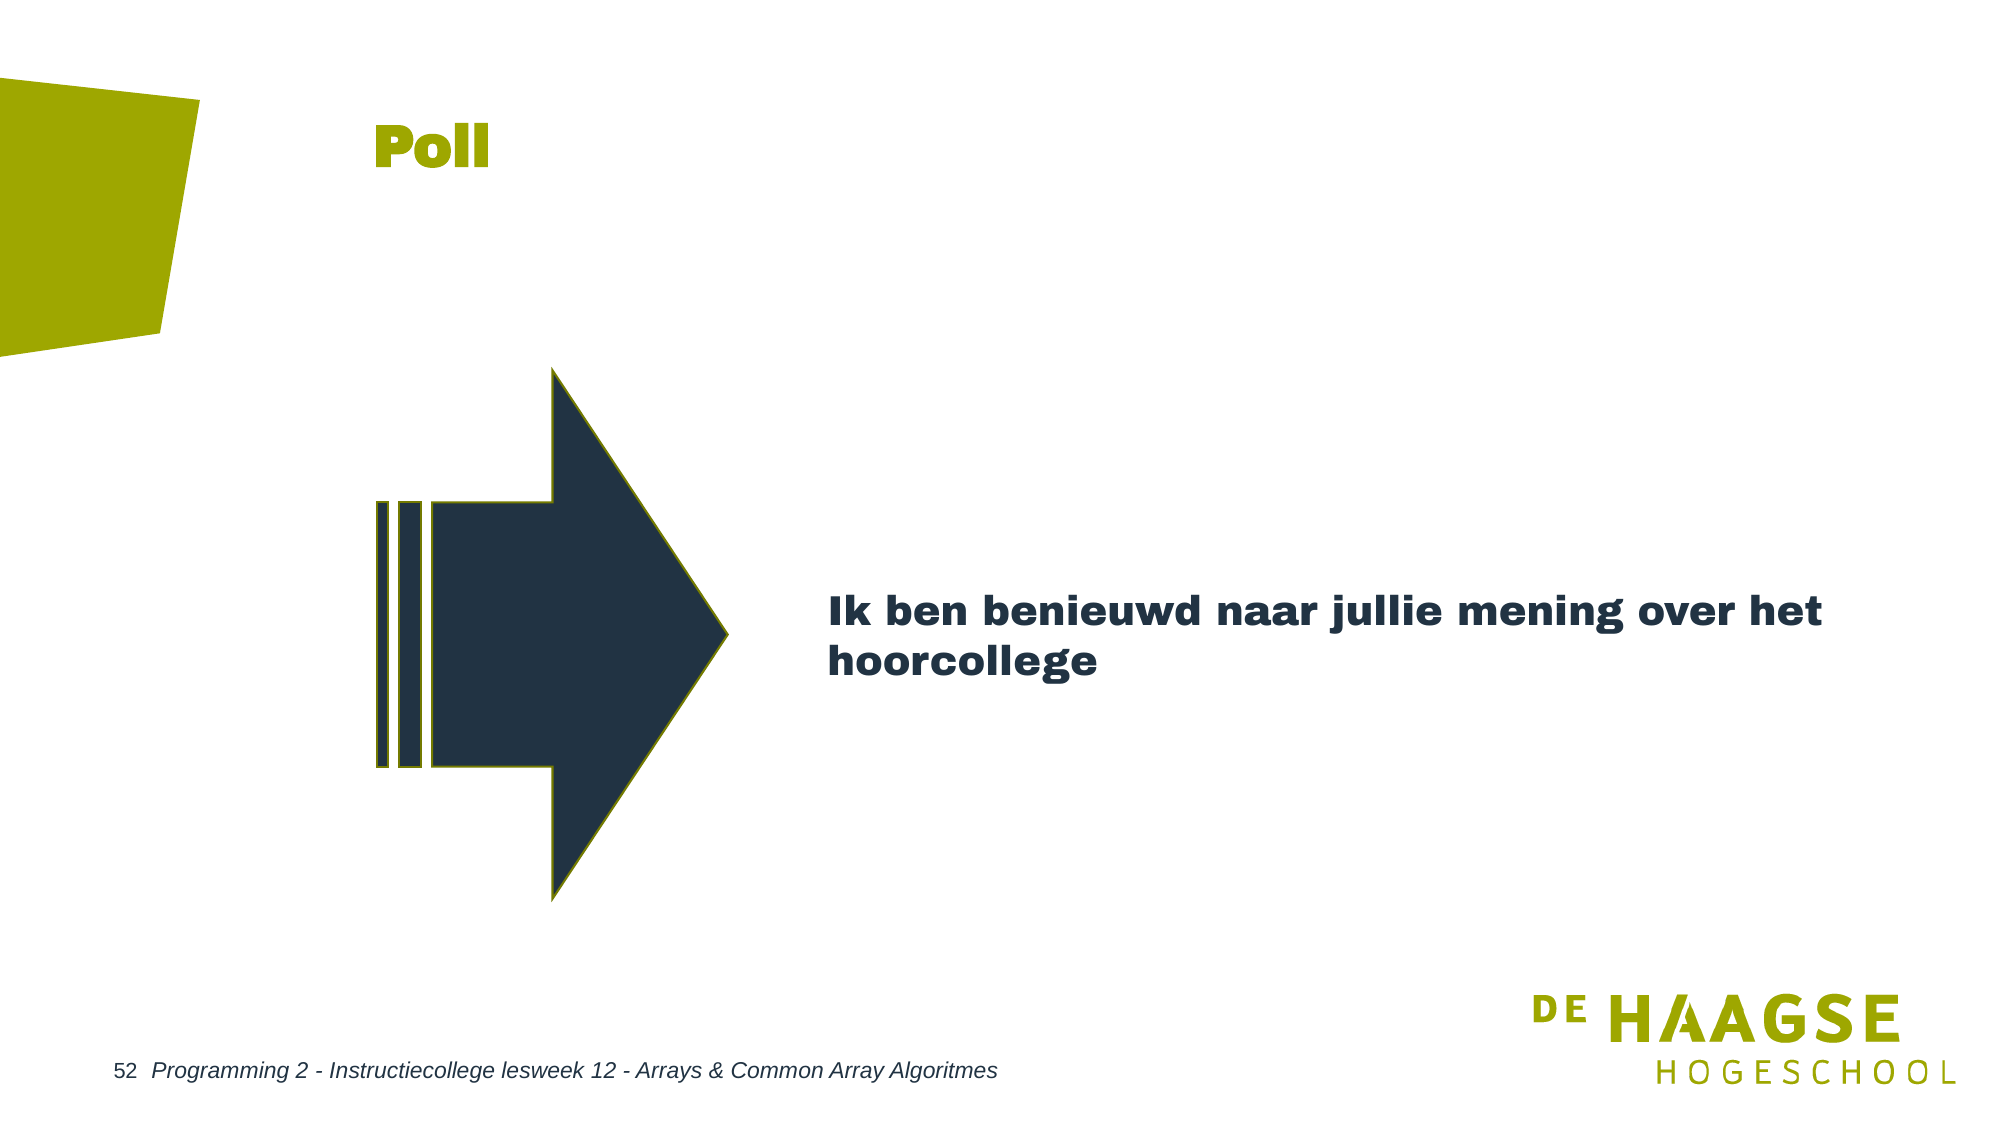

# Poll

Ik ben benieuwd naar jullie mening over het hoorcollege
Programming 2 - Instructiecollege lesweek 12 - Arrays & Common Array Algoritmes
52